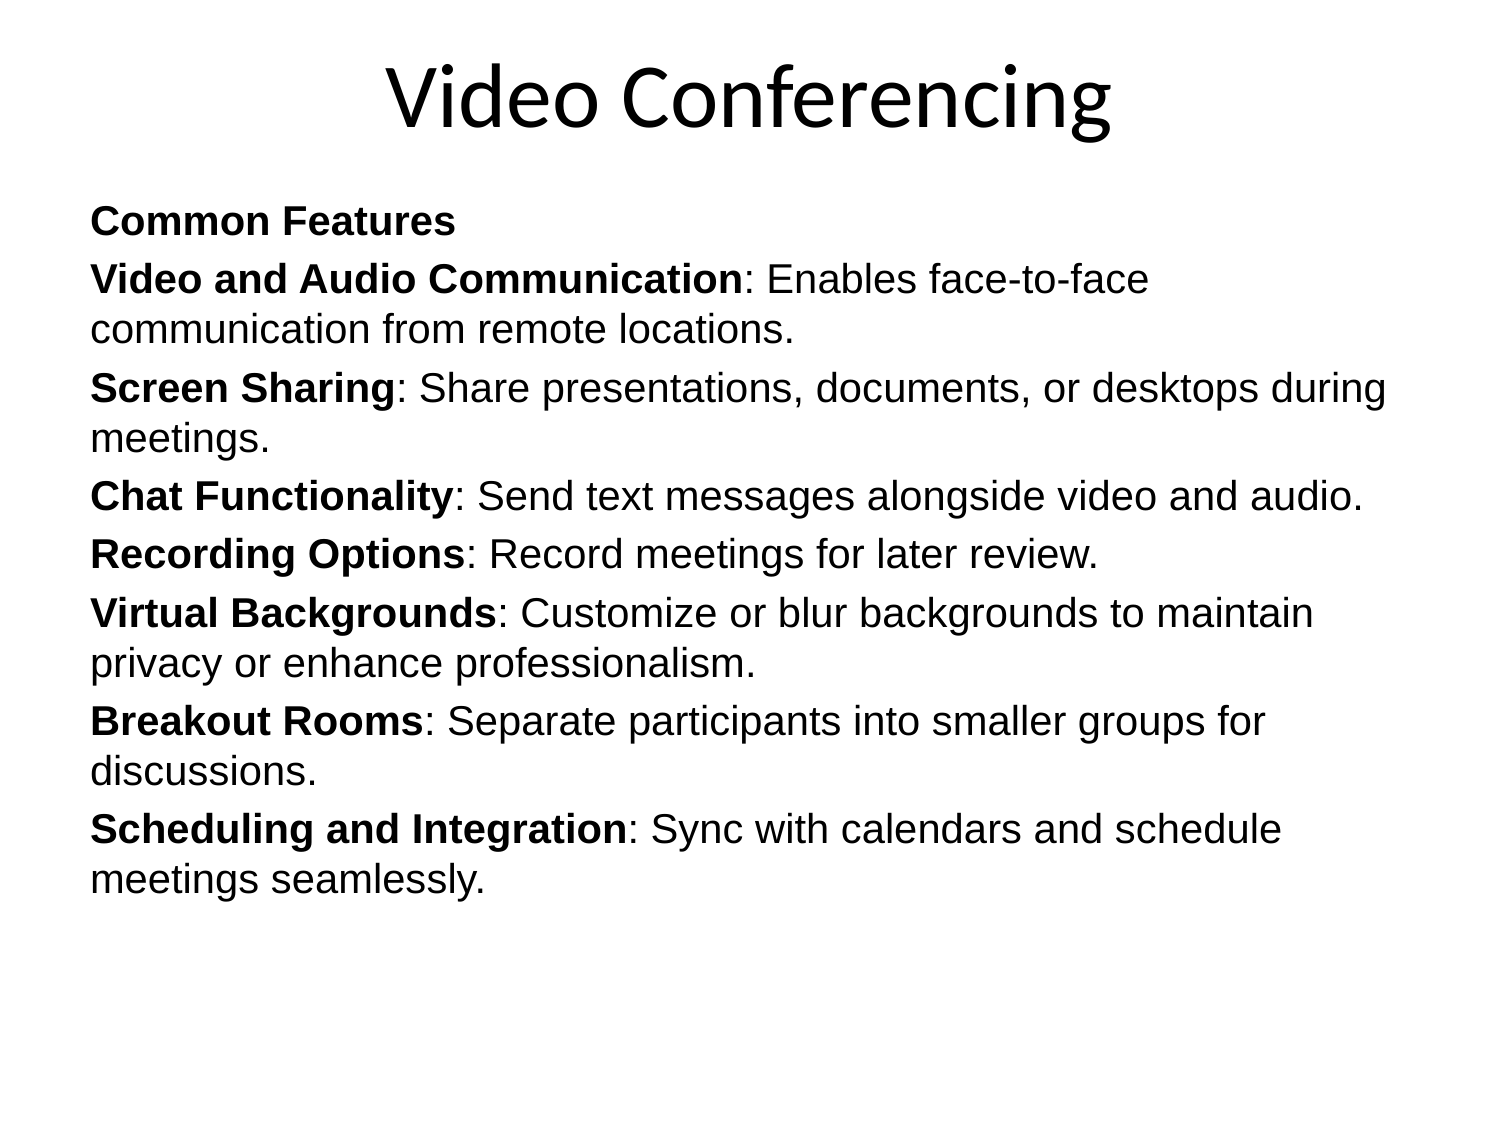

# Video Conferencing
Common Features
Video and Audio Communication: Enables face-to-face communication from remote locations.
Screen Sharing: Share presentations, documents, or desktops during meetings.
Chat Functionality: Send text messages alongside video and audio.
Recording Options: Record meetings for later review.
Virtual Backgrounds: Customize or blur backgrounds to maintain privacy or enhance professionalism.
Breakout Rooms: Separate participants into smaller groups for discussions.
Scheduling and Integration: Sync with calendars and schedule meetings seamlessly.